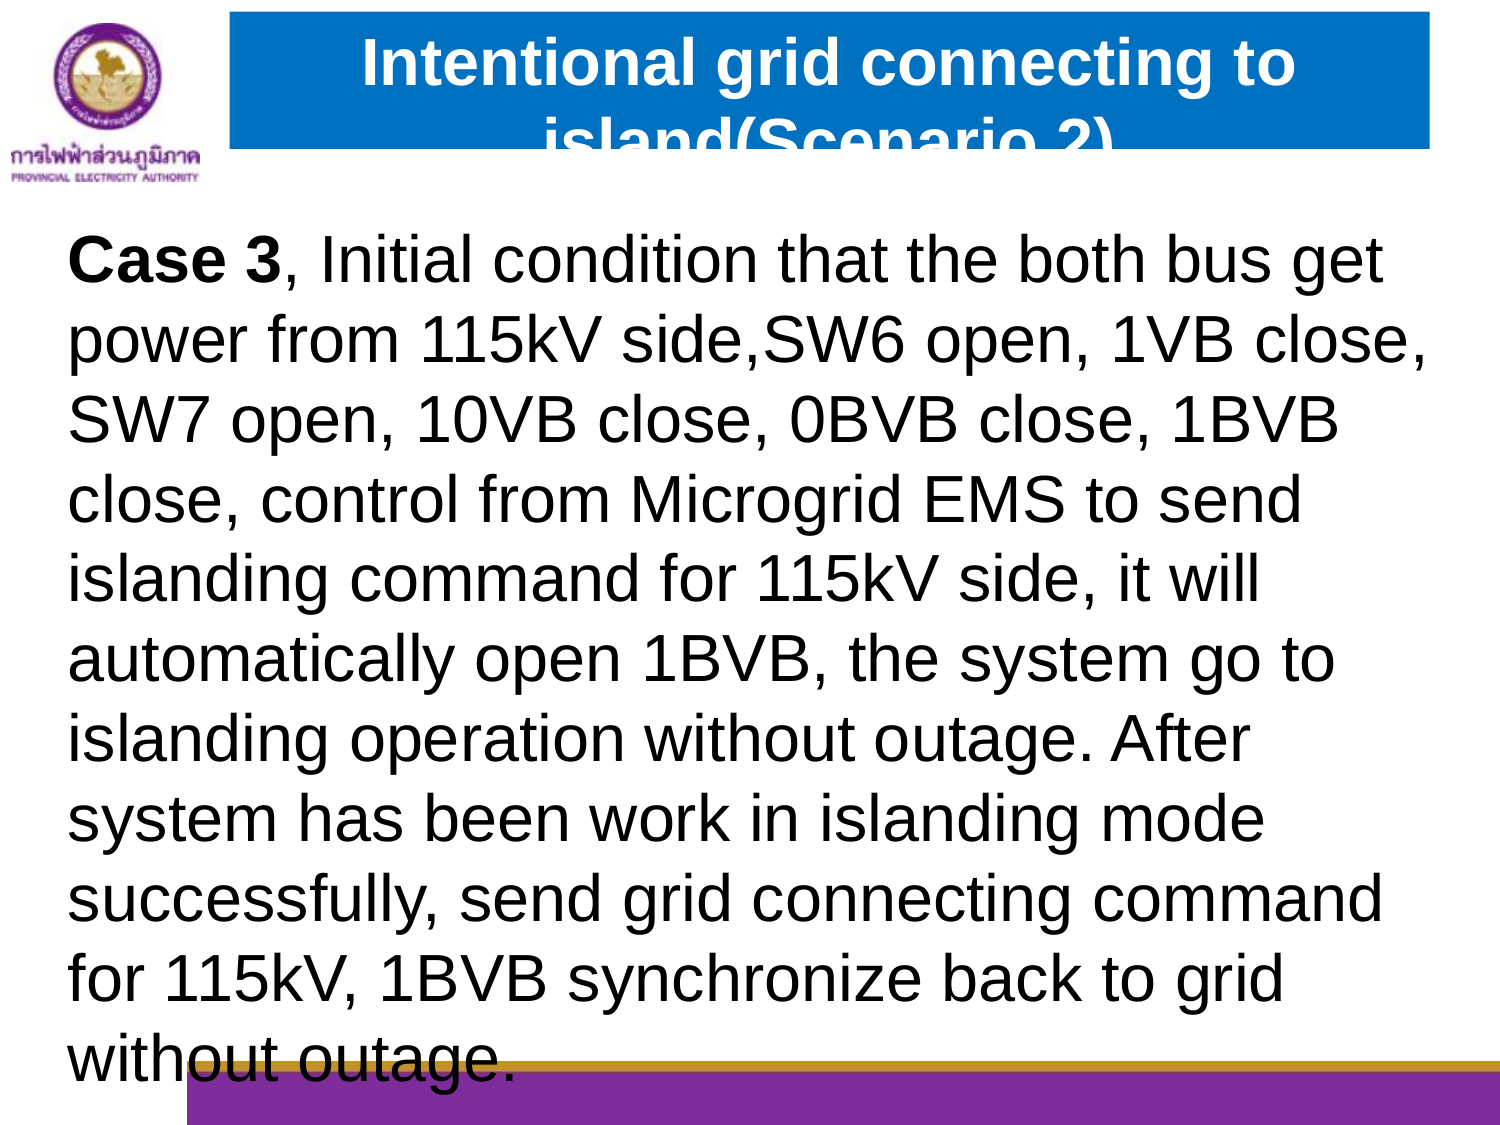

Intentional grid connecting to island(Scenario 2)
Case 3, Initial condition that the both bus get power from 115kV side,SW6 open, 1VB close, SW7 open, 10VB close, 0BVB close, 1BVB close, control from Microgrid EMS to send islanding command for 115kV side, it will automatically open 1BVB, the system go to islanding operation without outage. After system has been work in islanding mode successfully, send grid connecting command for 115kV, 1BVB synchronize back to grid without outage.